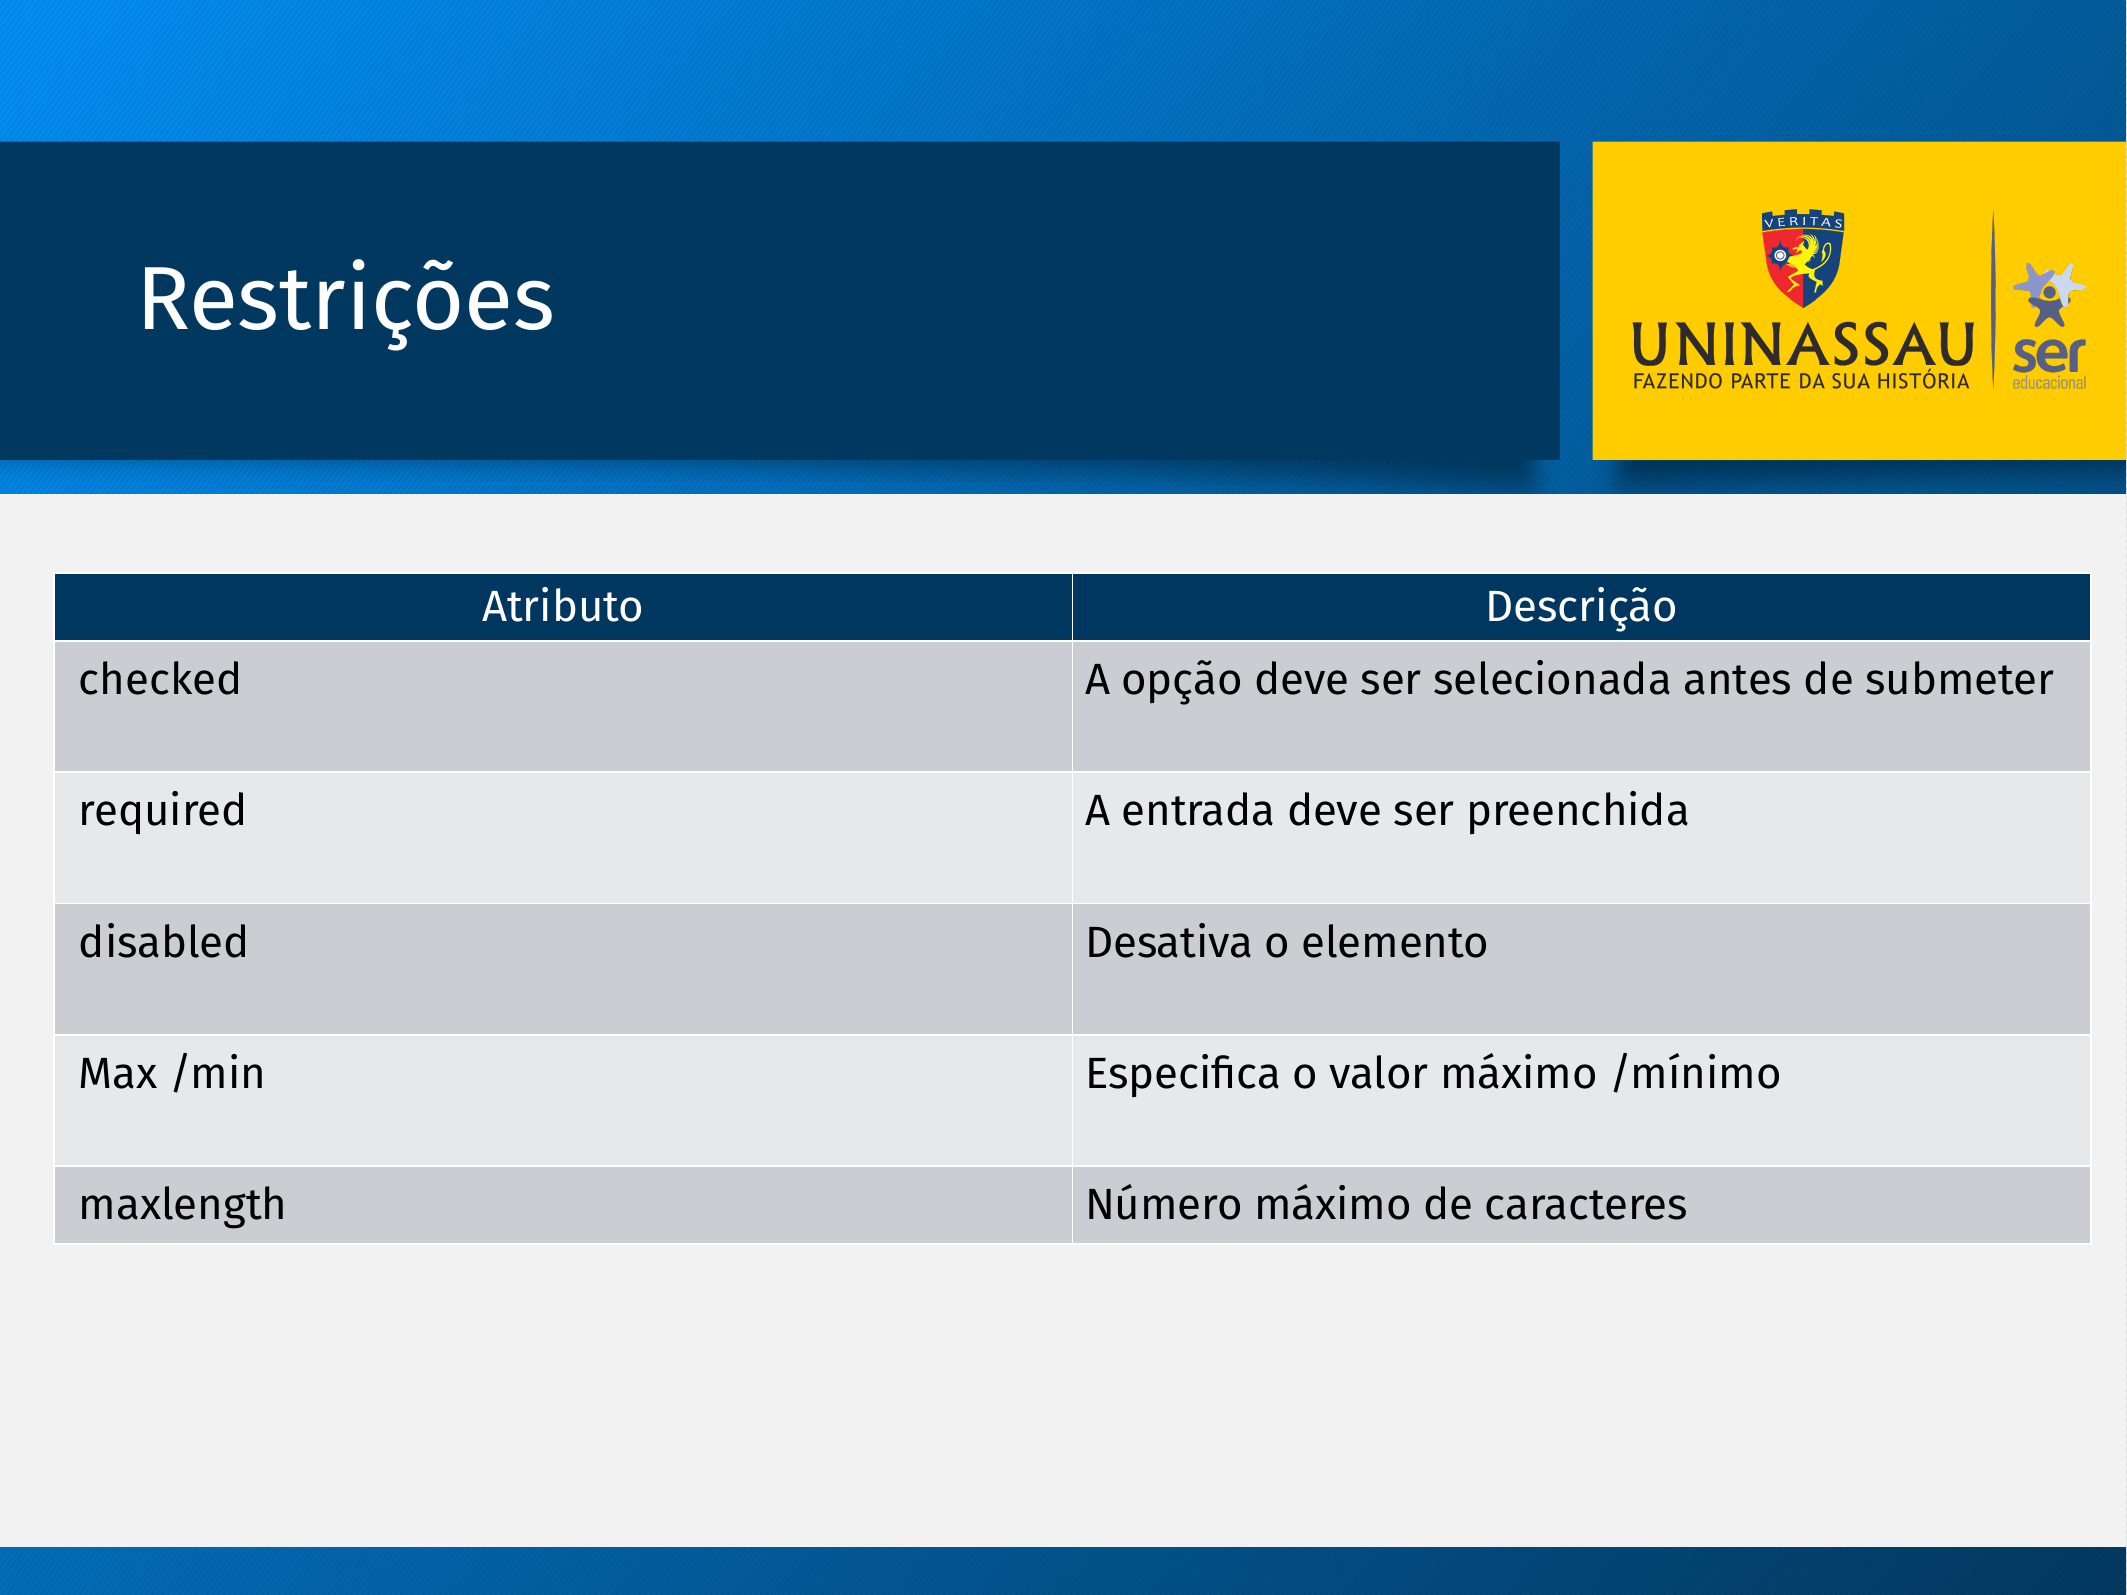

# Restrições
| Atributo | Descrição |
| --- | --- |
| checked | A opção deve ser selecionada antes de submeter |
| required | A entrada deve ser preenchida |
| disabled | Desativa o elemento |
| Max /min | Especifica o valor máximo /mínimo |
| maxlength | Número máximo de caracteres |